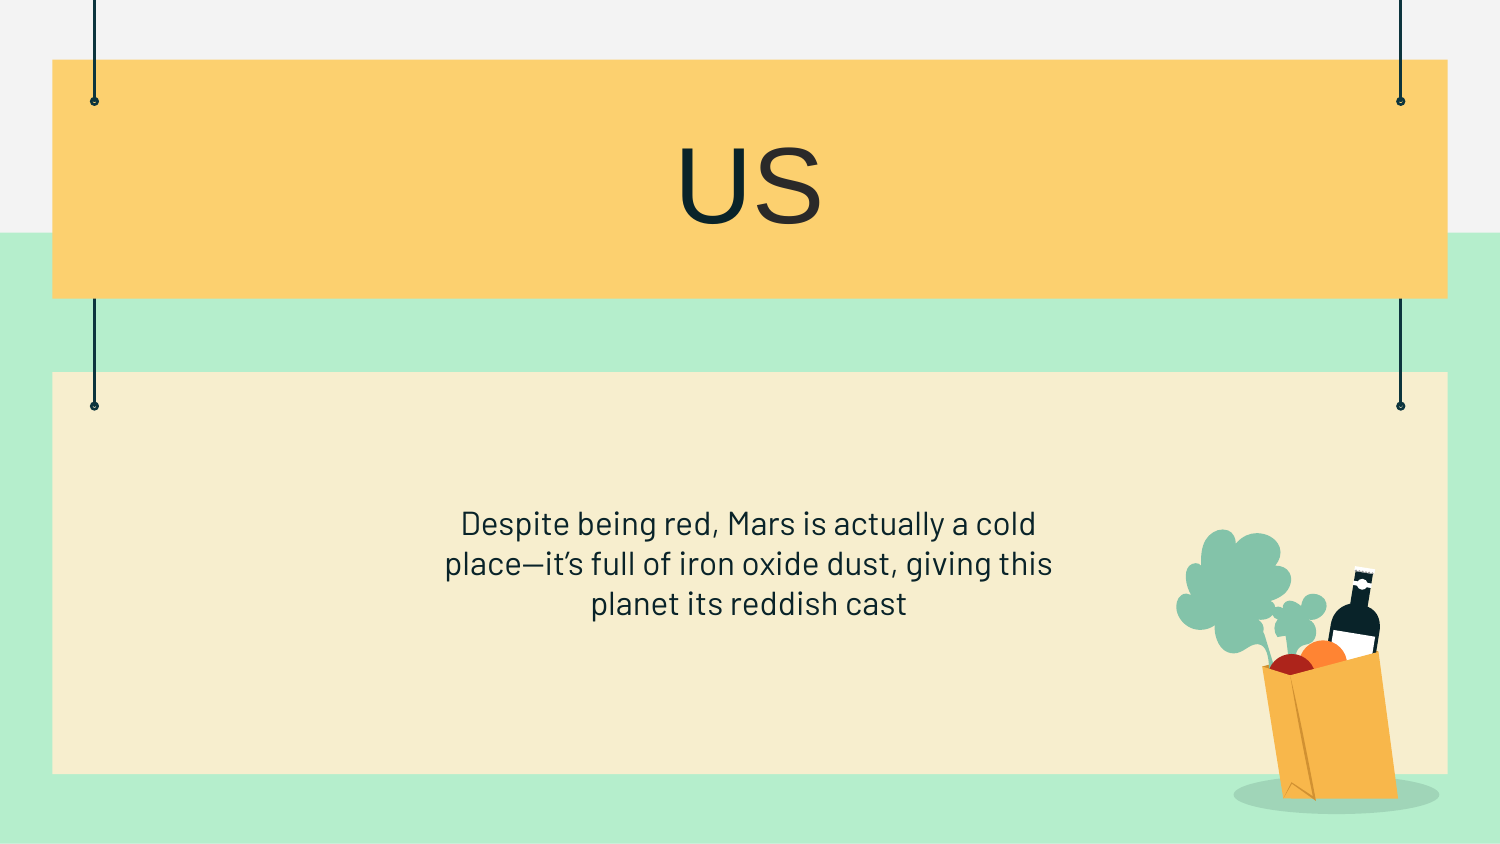

# US
Despite being red, Mars is actually a cold place—it’s full of iron oxide dust, giving this planet its reddish cast